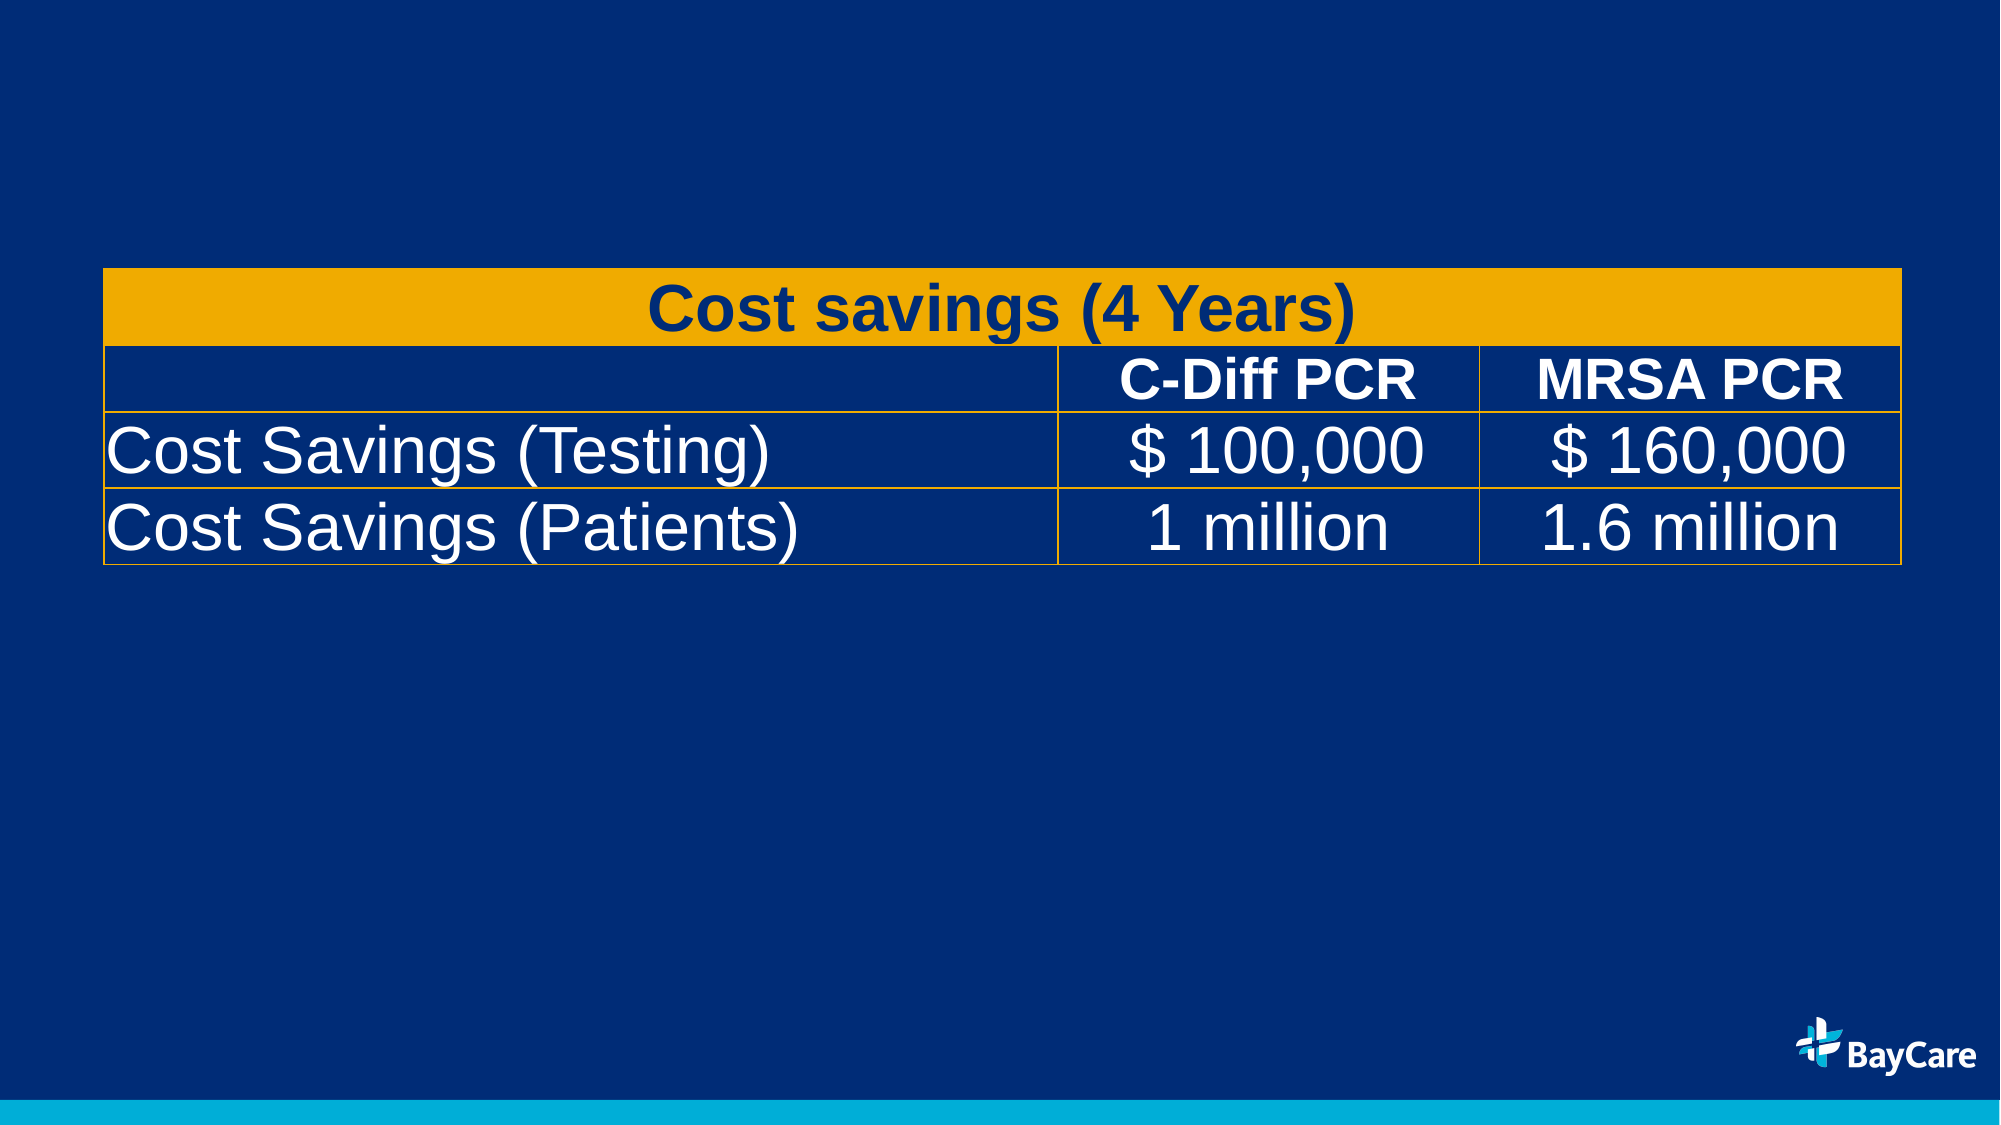

| Cost savings (4 Years) |  |  |
| --- | --- | --- |
|  | C-Diff PCR | MRSA PCR |
| Cost Savings (Testing) | $ 100,000 | $ 160,000 |
| Cost Savings (Patients) | 1 million | 1.6 million |